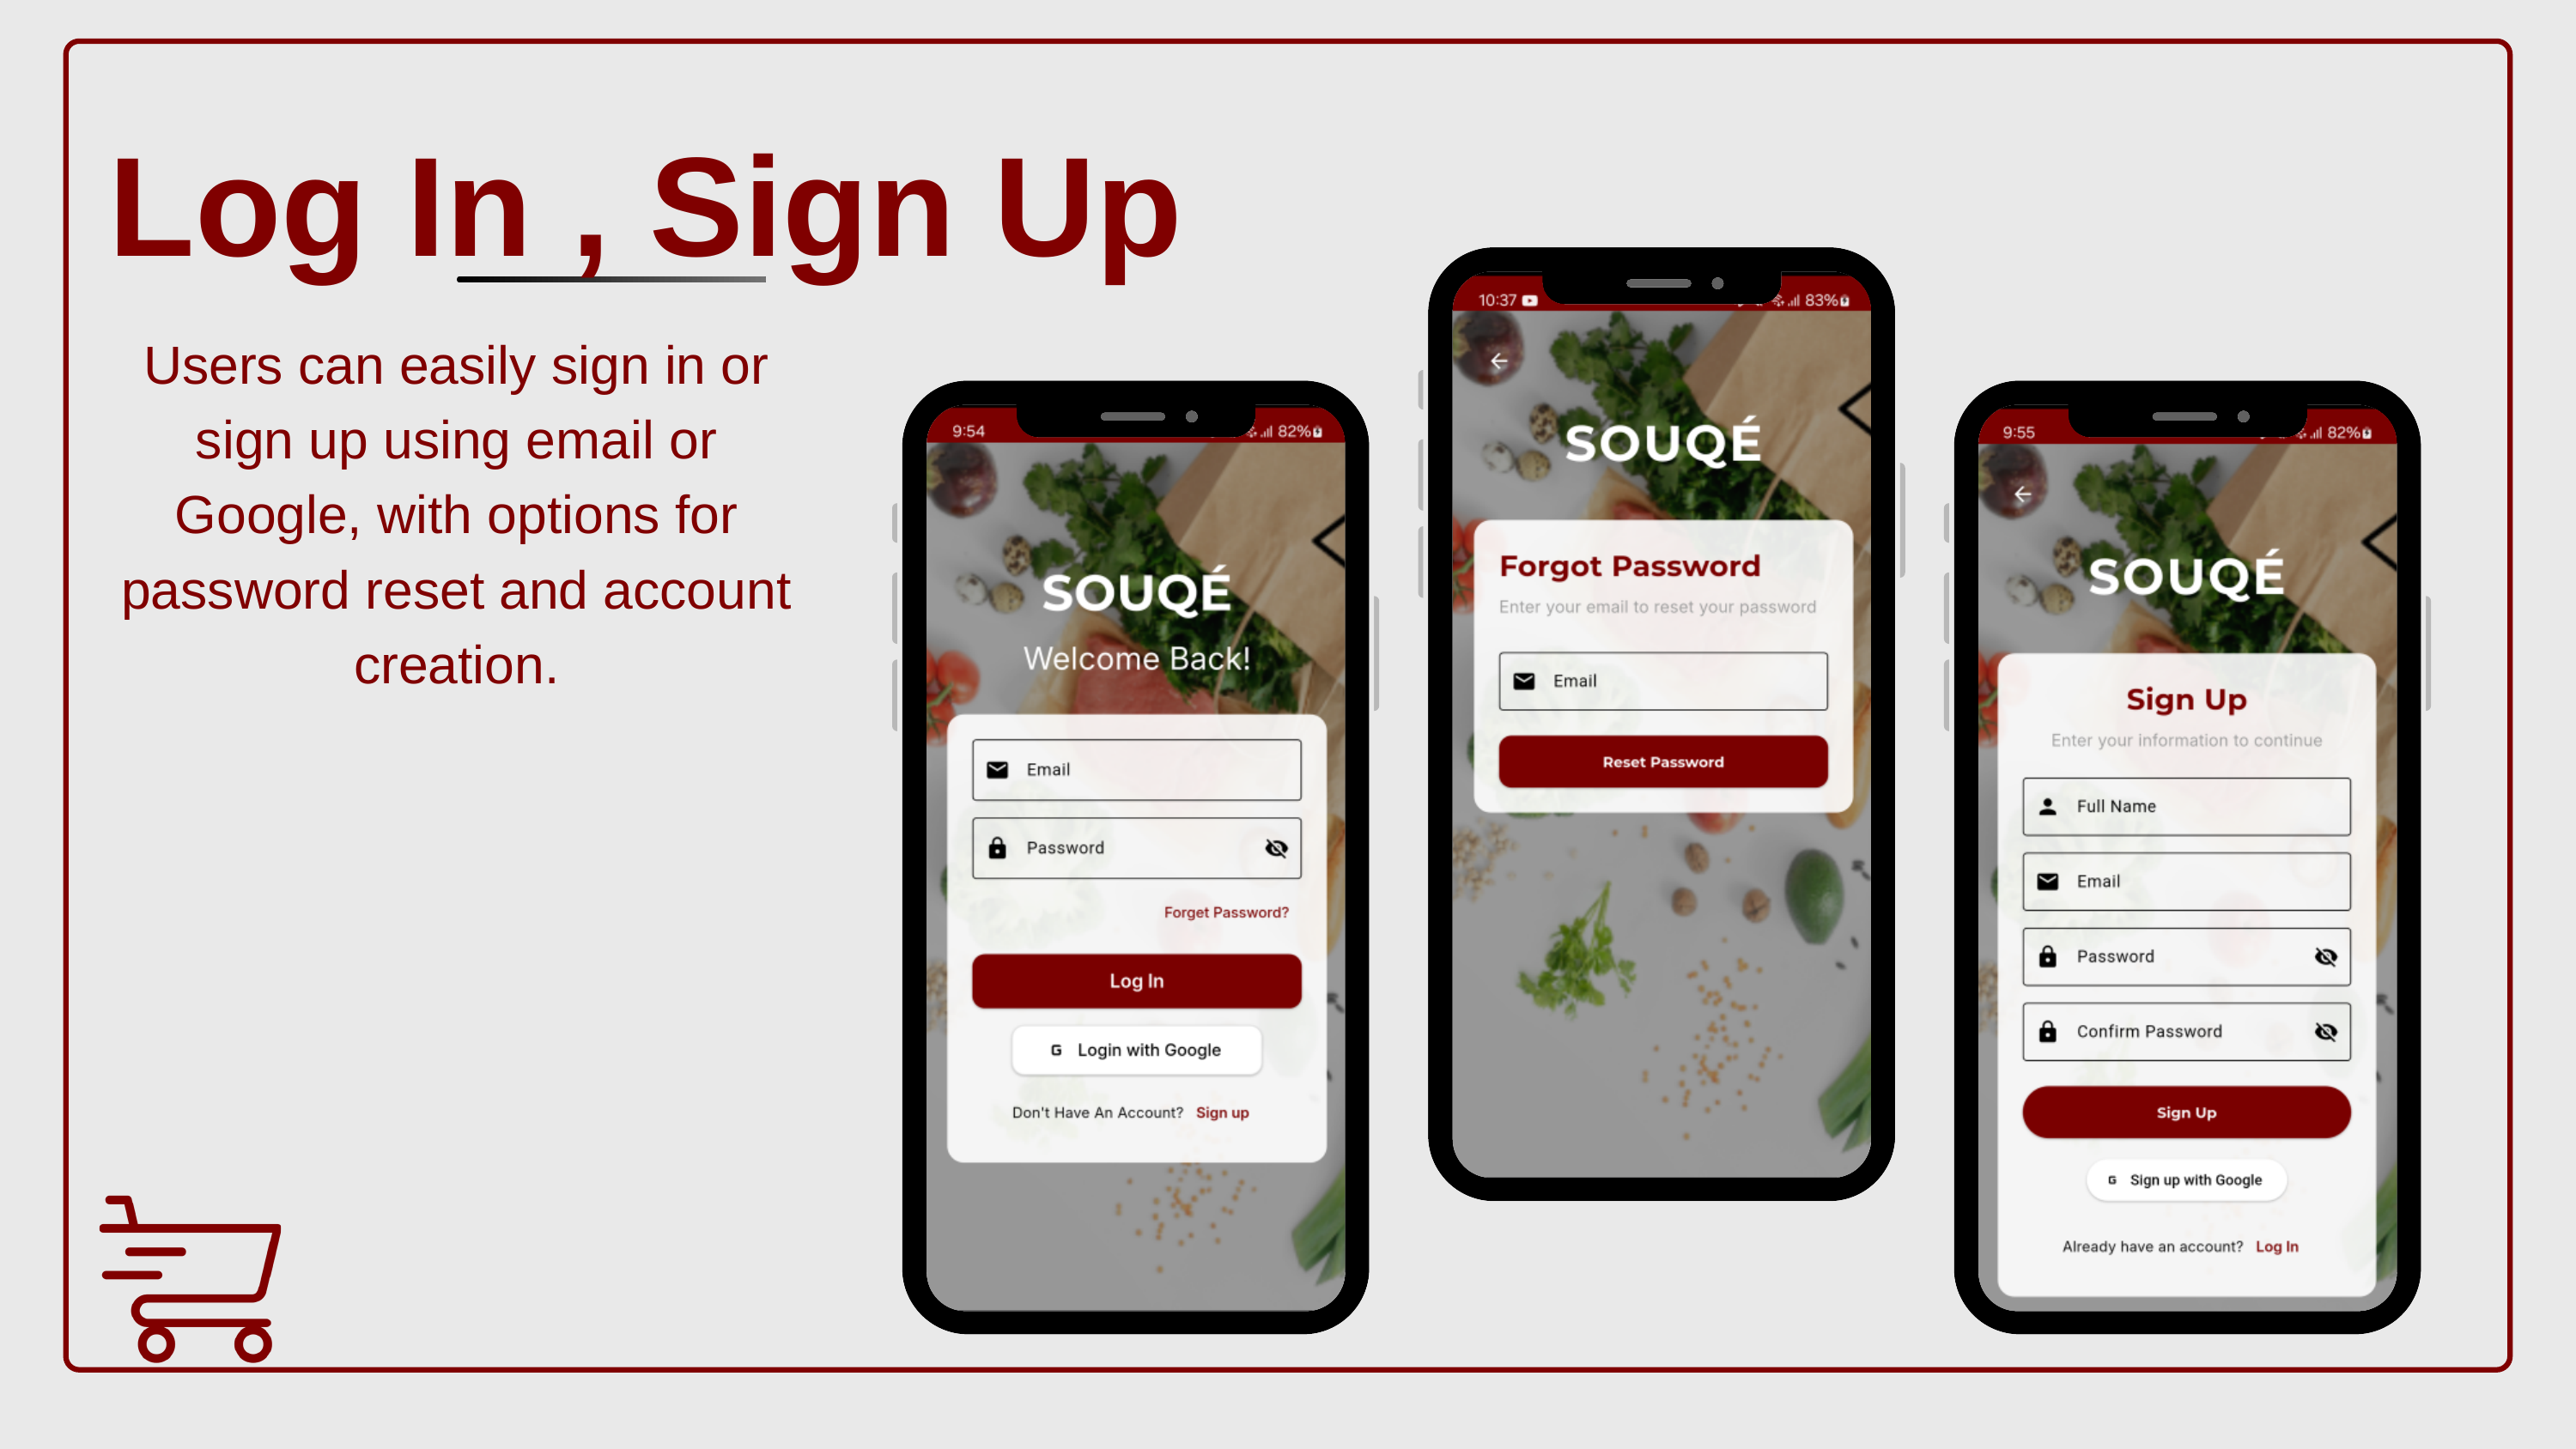

Log In , Sign Up

Users can easily sign in or sign up using email or Google, with options for password reset and account creation.